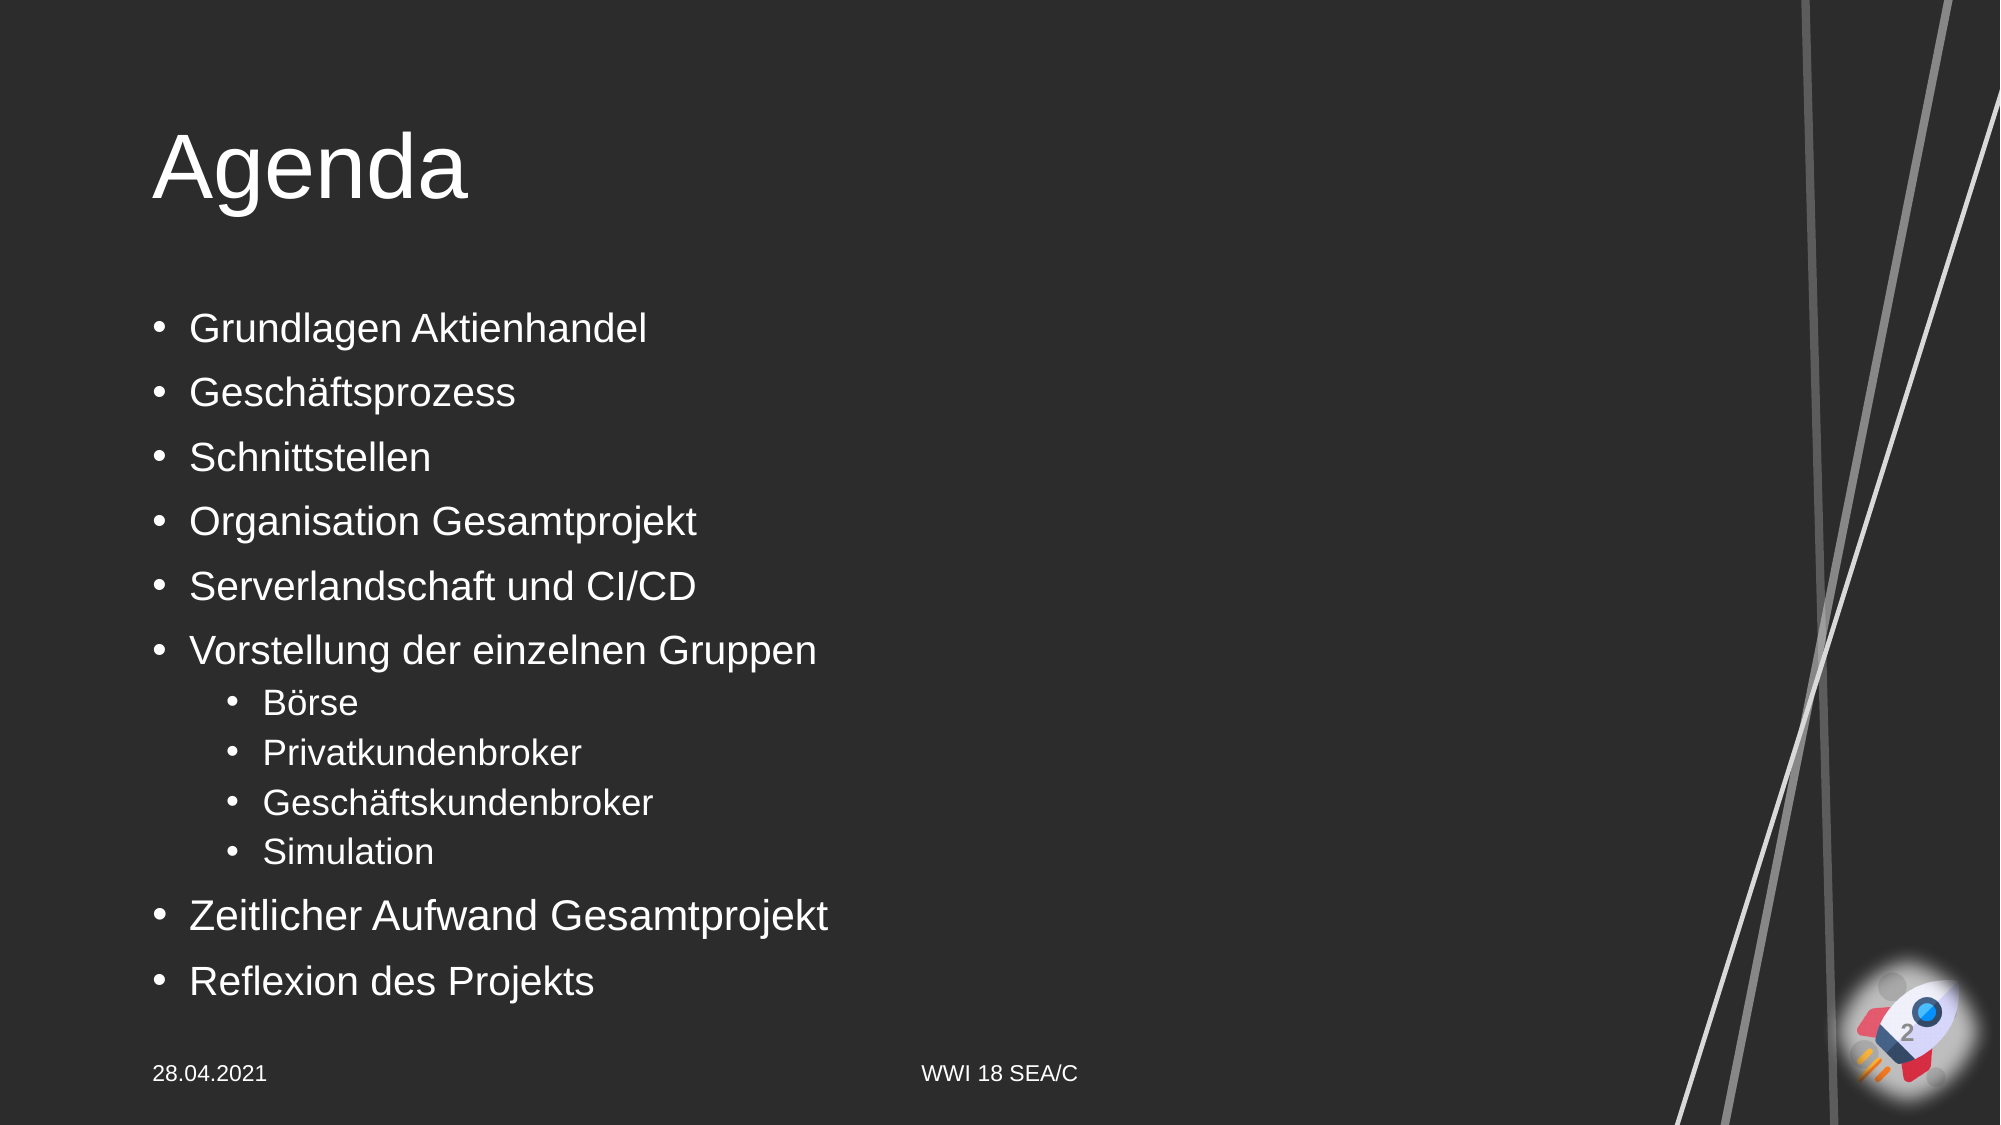

# Agenda
Grundlagen Aktienhandel
Geschäftsprozess
Schnittstellen
Organisation Gesamtprojekt
Serverlandschaft und CI/CD
Vorstellung der einzelnen Gruppen
Börse
Privatkundenbroker
Geschäftskundenbroker
Simulation
Zeitlicher Aufwand Gesamtprojekt
Reflexion des Projekts
2
28.04.2021
WWI 18 SEA/C